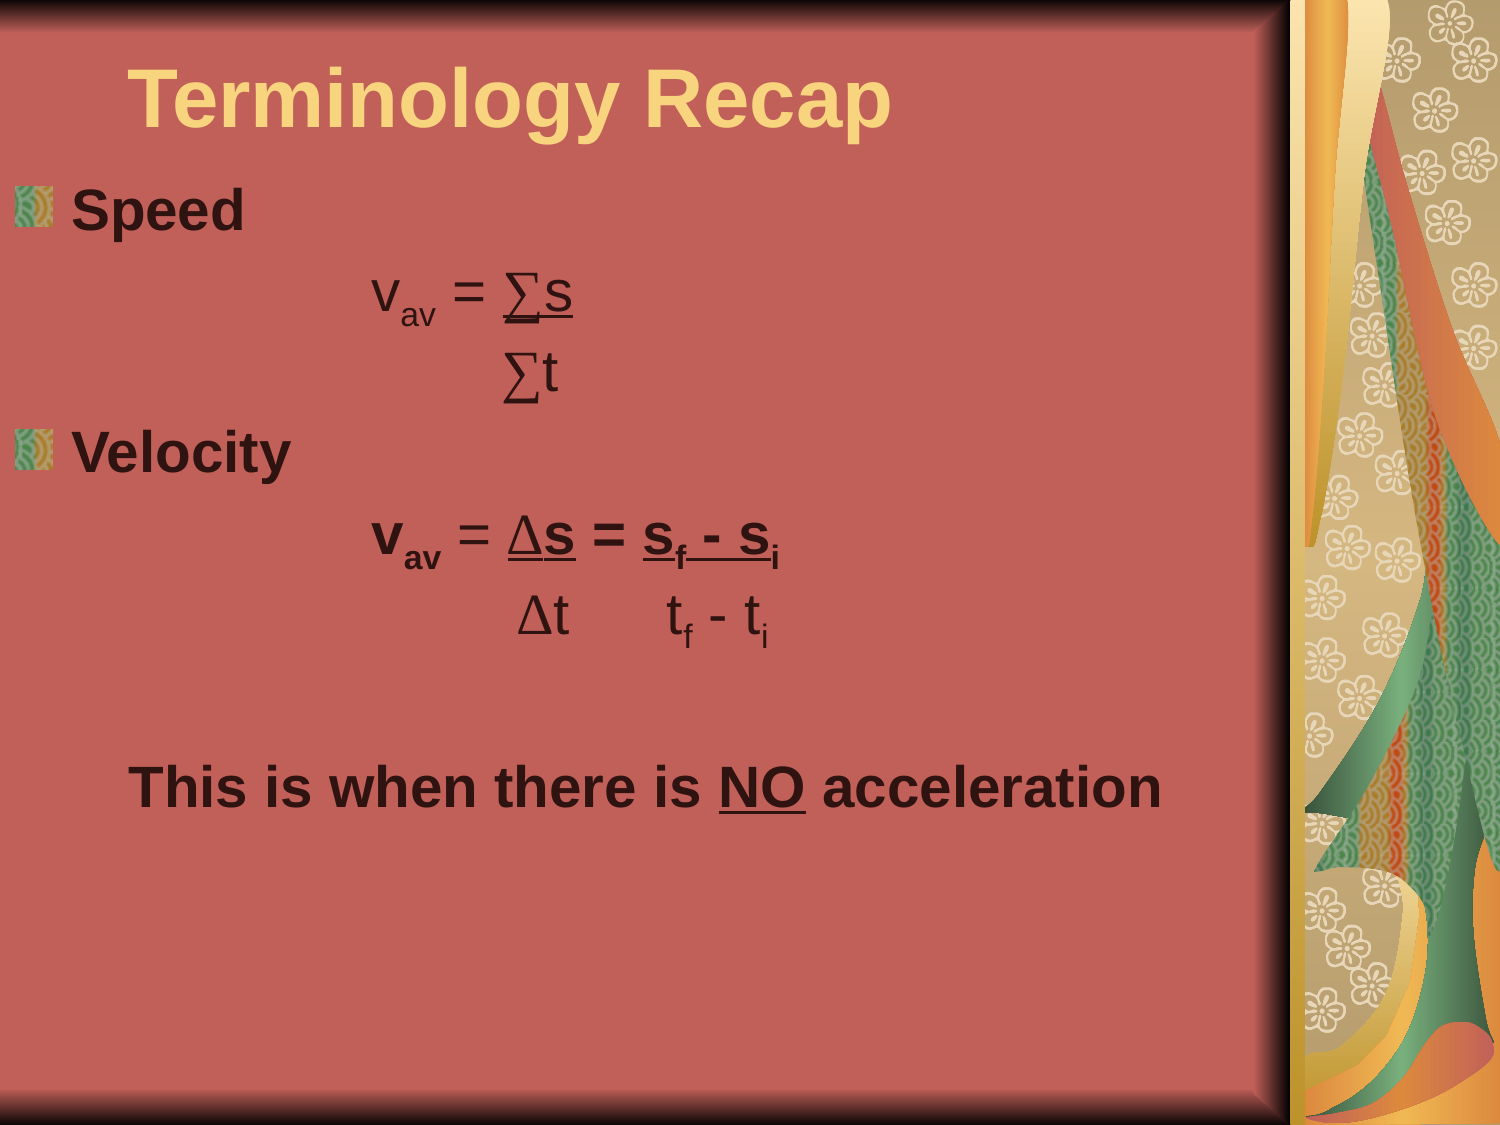

# Terminology Recap
Speed
			vav = ∑s
			        ∑t
Velocity
			vav = ∆s = sf - si
			         ∆t      tf - ti

       This is when there is NO acceleration